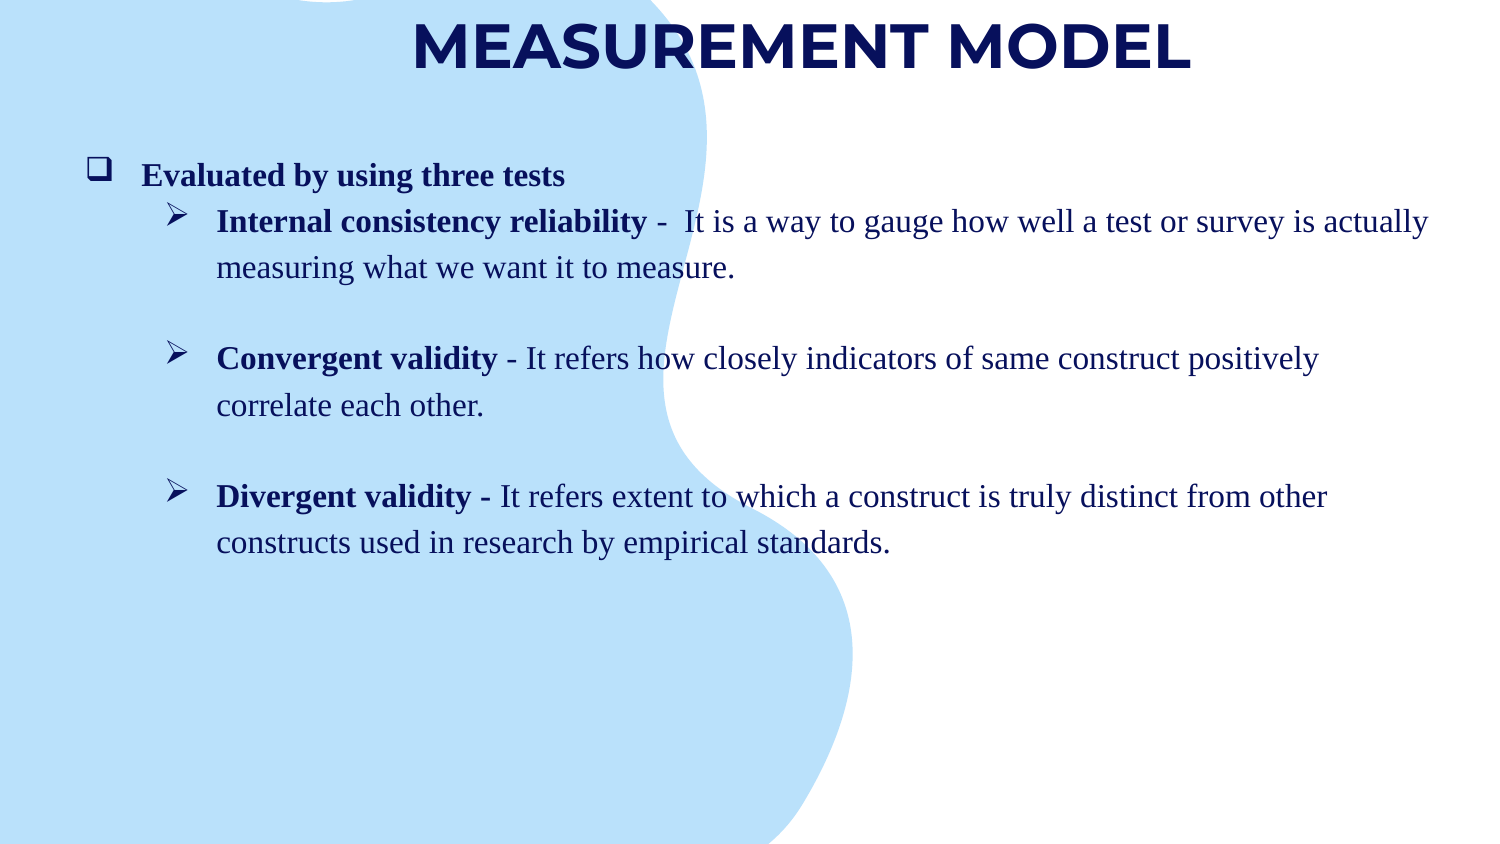

# MEASUREMENT MODEL
Evaluated by using three tests
Internal consistency reliability -  It is a way to gauge how well a test or survey is actually measuring what we want it to measure.

Convergent validity - It refers how closely indicators of same construct positively correlate each other.

Divergent validity - It refers extent to which a construct is truly distinct from other constructs used in research by empirical standards.